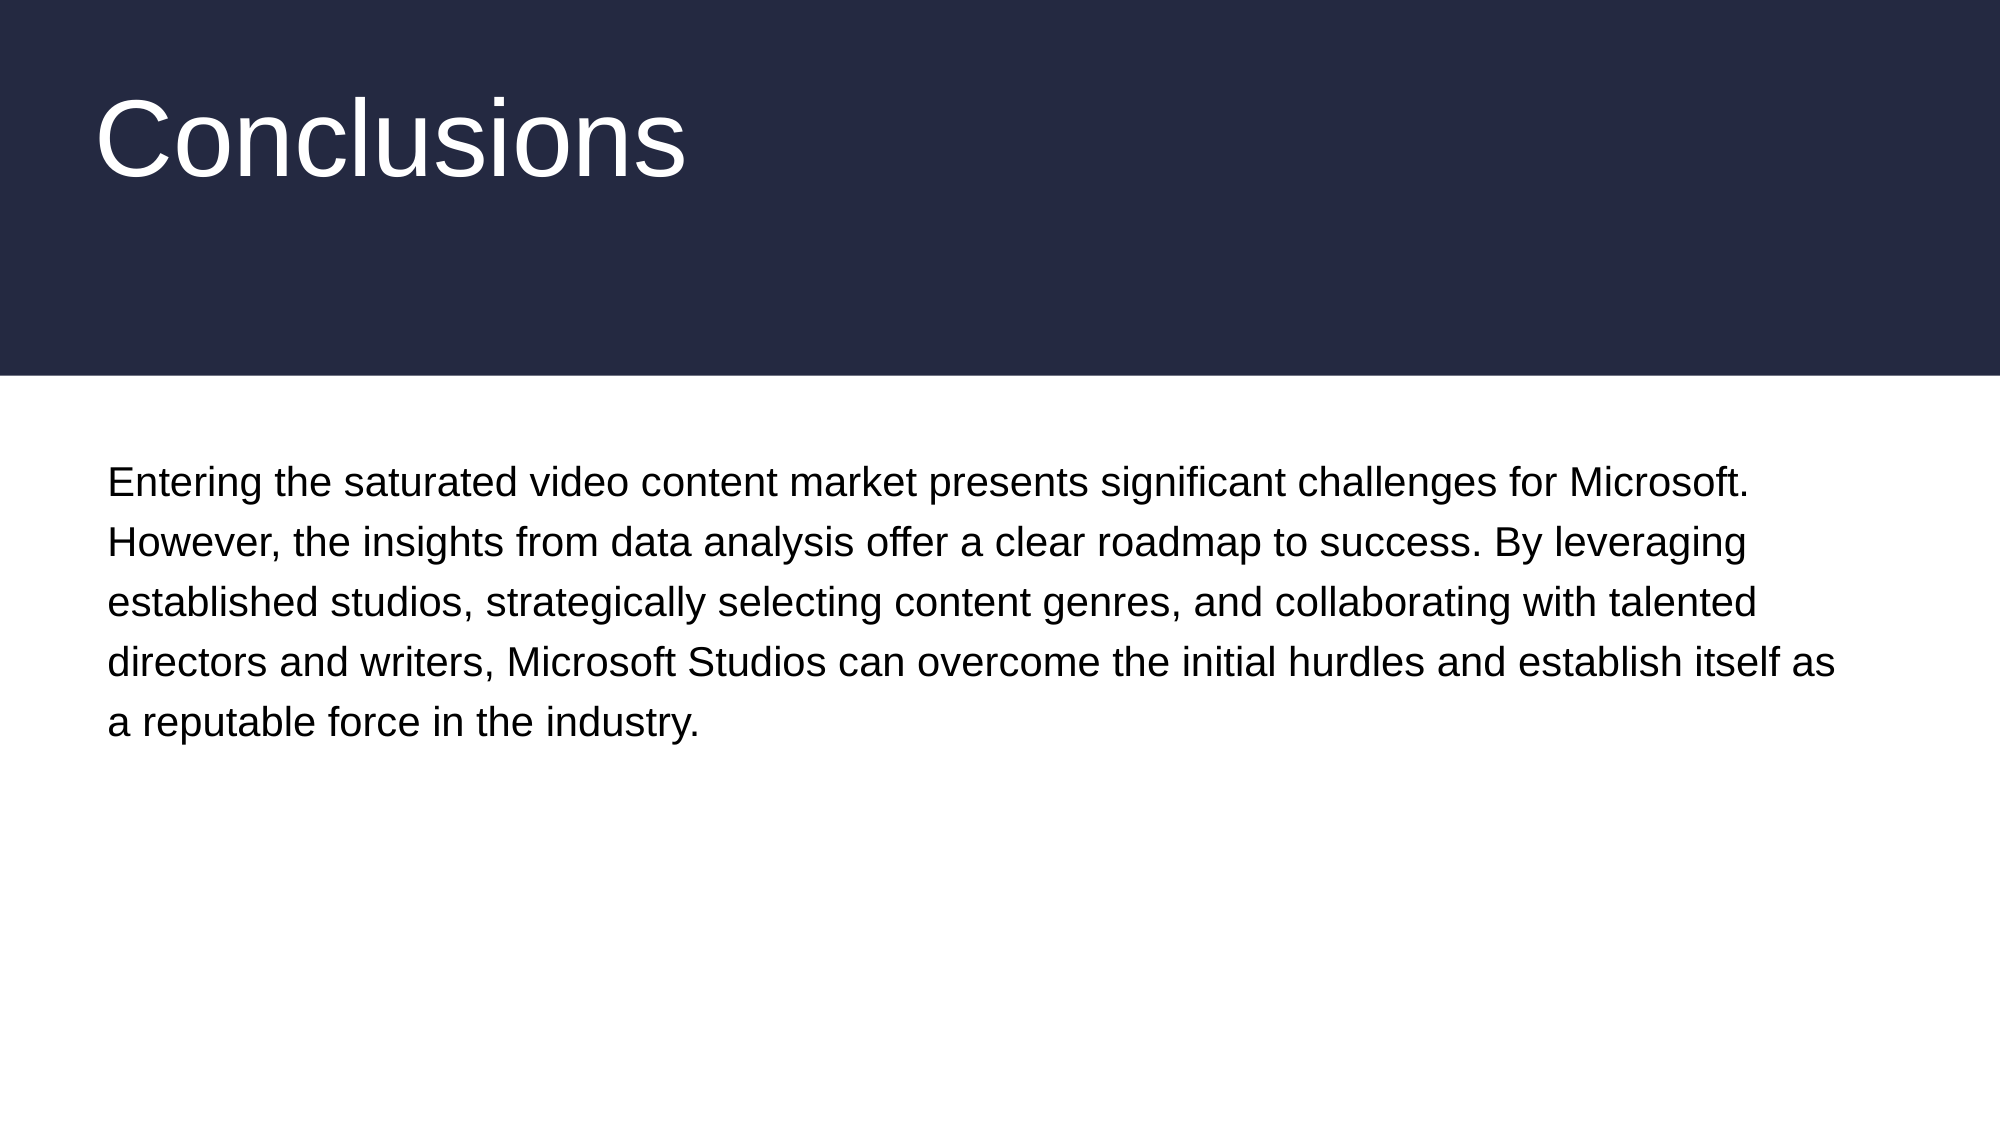

# Conclusions
Entering the saturated video content market presents significant challenges for Microsoft. However, the insights from data analysis offer a clear roadmap to success. By leveraging established studios, strategically selecting content genres, and collaborating with talented directors and writers, Microsoft Studios can overcome the initial hurdles and establish itself as a reputable force in the industry.